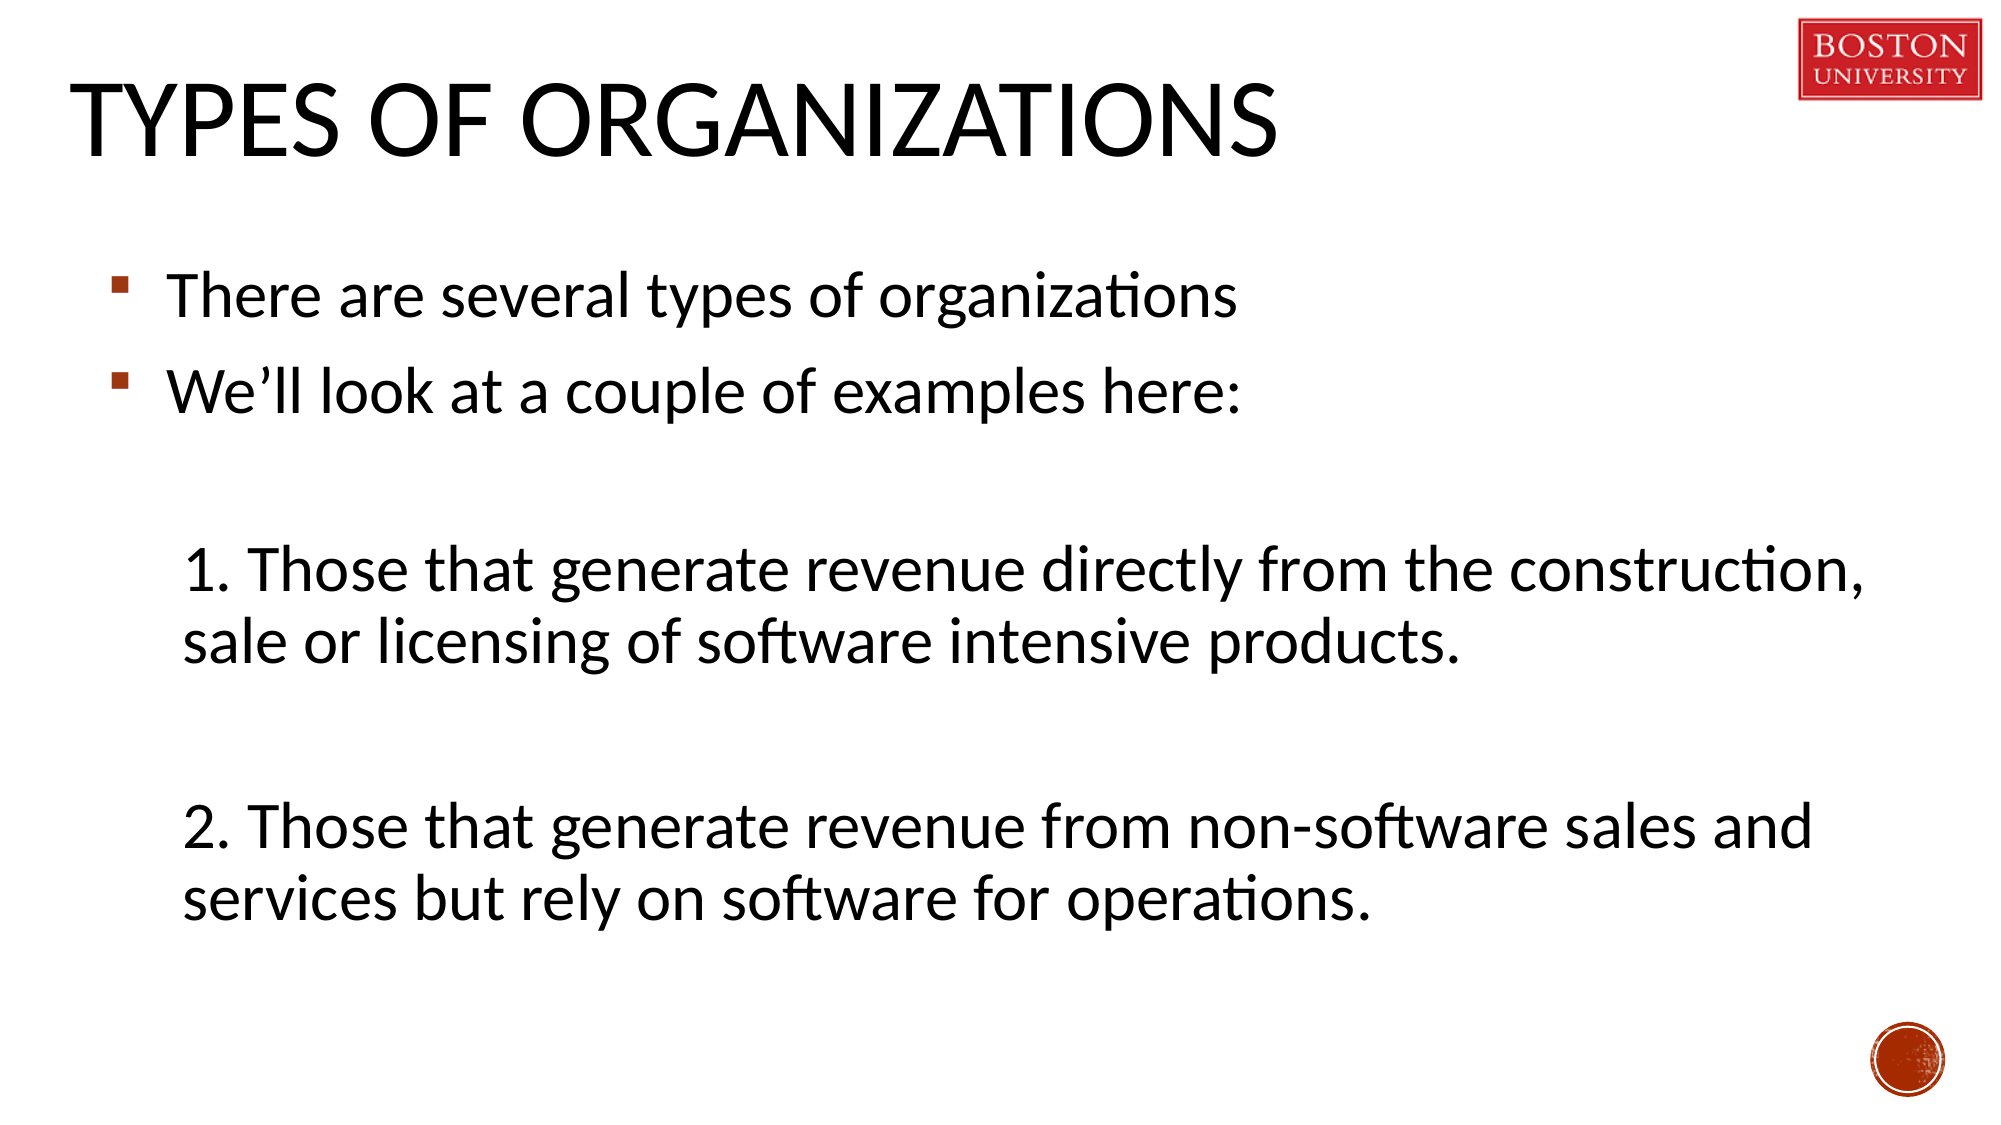

# Types of Organizations
There are several types of organizations
We’ll look at a couple of examples here:

1. Those that generate revenue directly from the construction, sale or licensing of software intensive products.

2. Those that generate revenue from non-software sales and services but rely on software for operations.